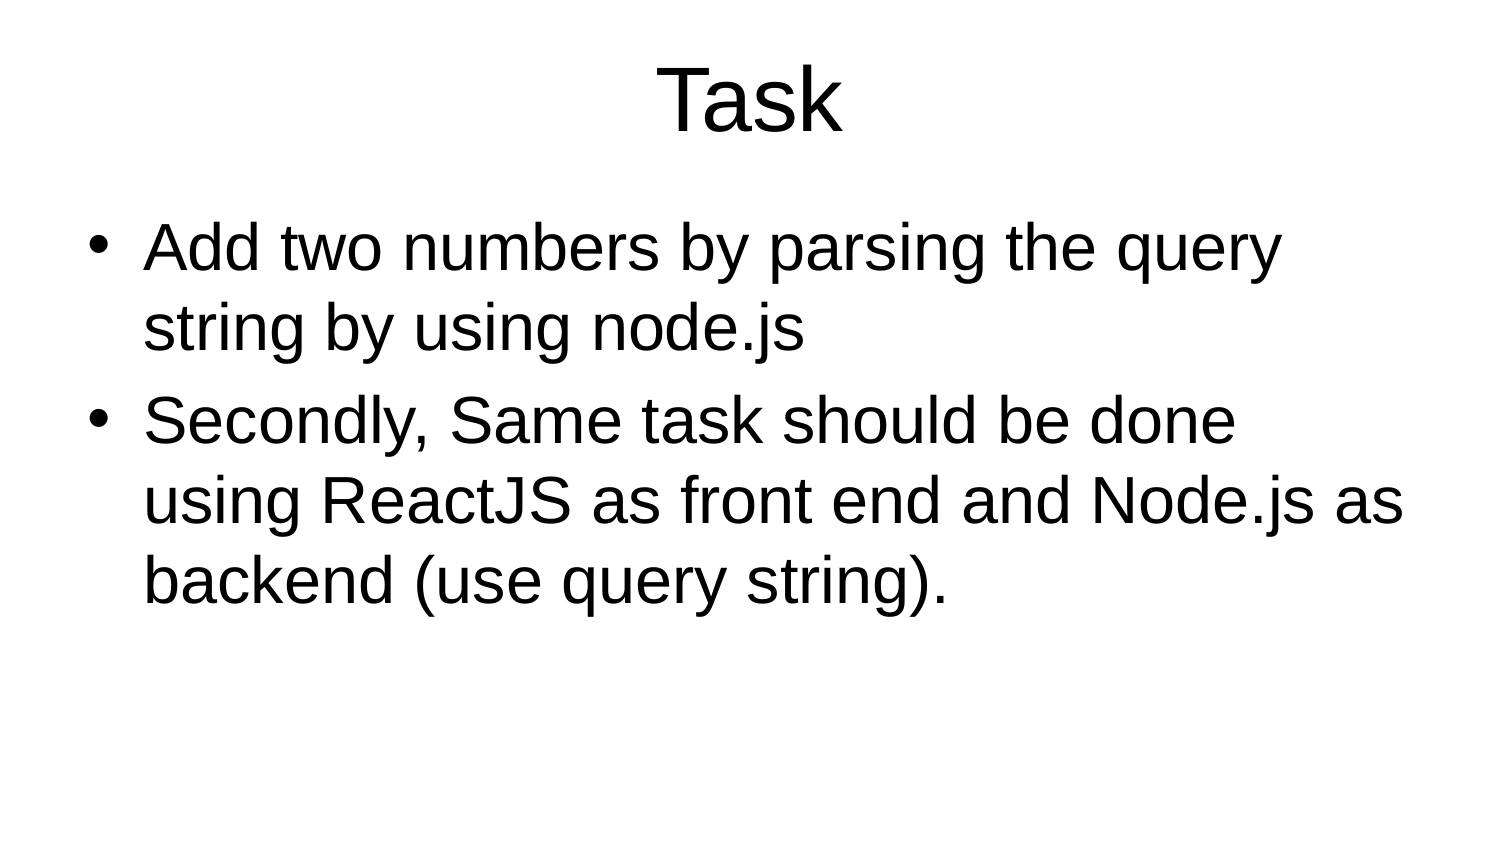

# Task
Add two numbers by parsing the query string by using node.js
Secondly, Same task should be done using ReactJS as front end and Node.js as backend (use query string).